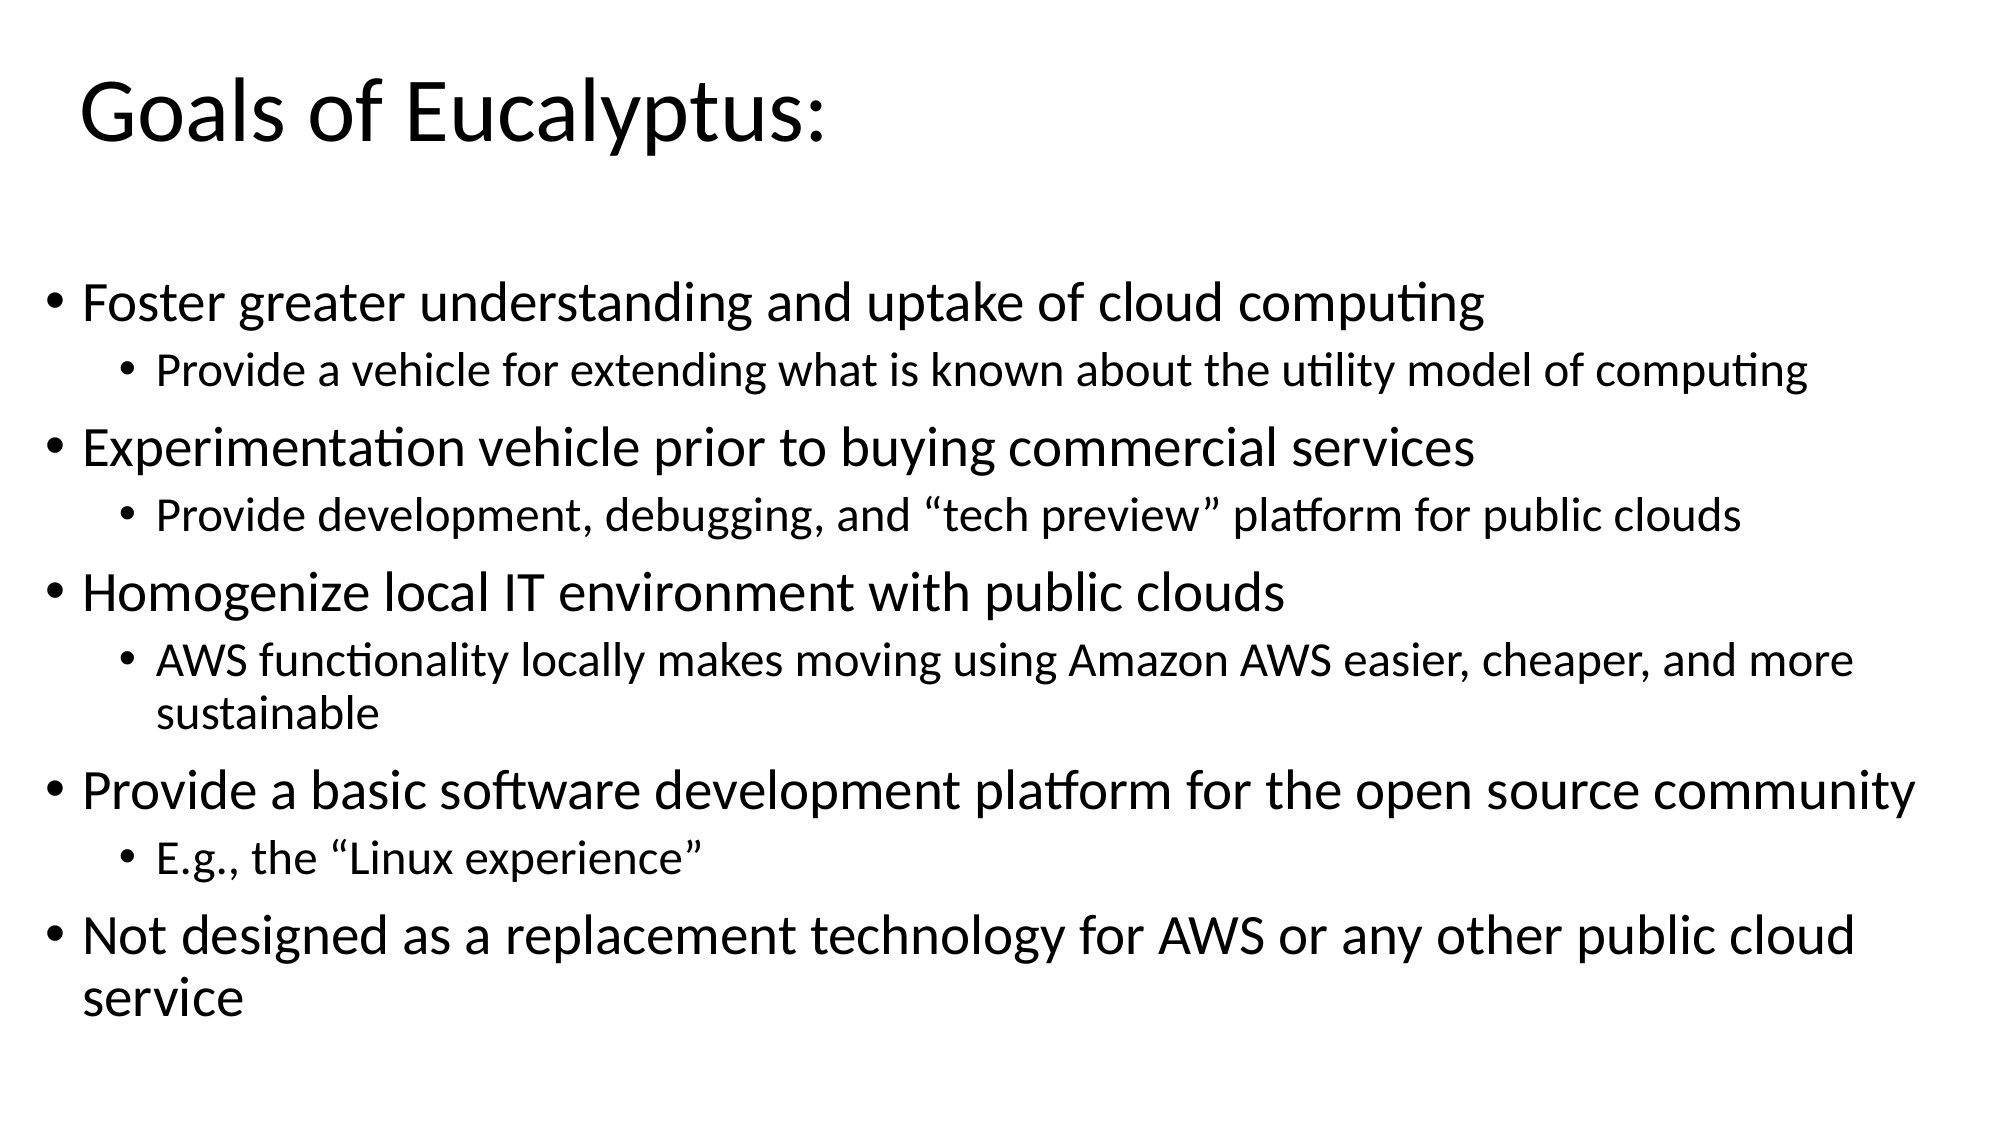

# Goals of Eucalyptus:
Foster greater understanding and uptake of cloud computing
Provide a vehicle for extending what is known about the utility model of computing
Experimentation vehicle prior to buying commercial services
Provide development, debugging, and “tech preview” platform for public clouds
Homogenize local IT environment with public clouds
AWS functionality locally makes moving using Amazon AWS easier, cheaper, and more sustainable
Provide a basic software development platform for the open source community
E.g., the “Linux experience”
Not designed as a replacement technology for AWS or any other public cloud service